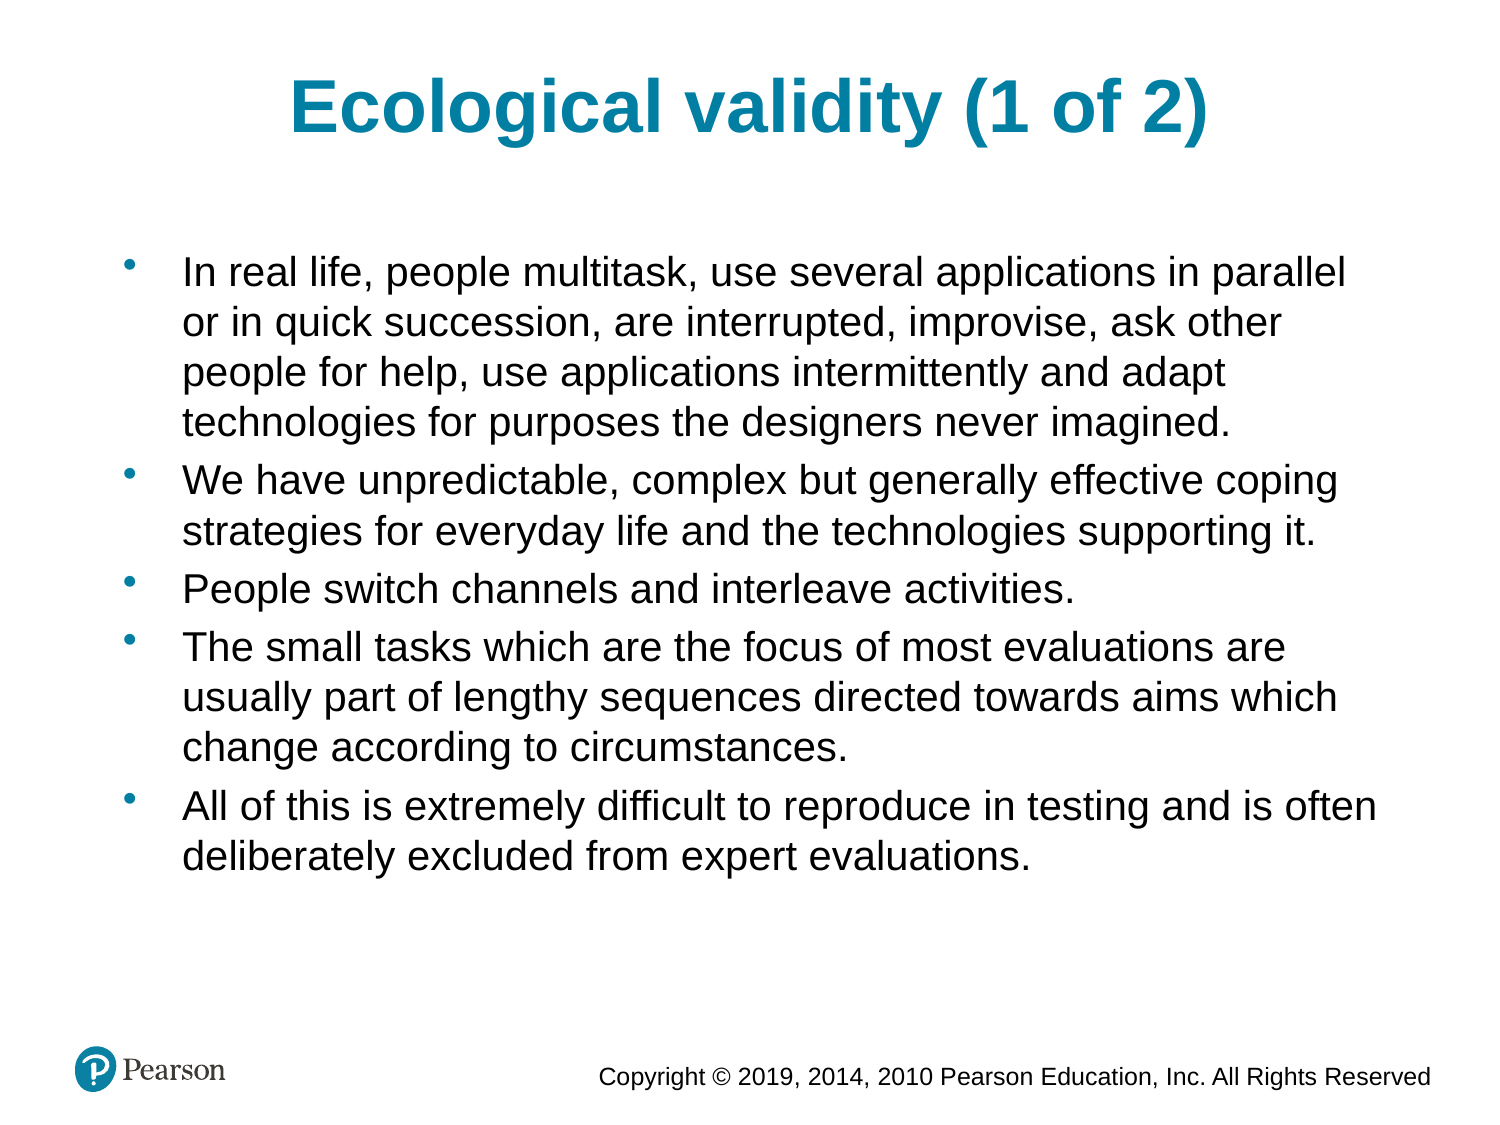

Ecological validity (1 of 2)
In real life, people multitask, use several applications in parallel or in quick succession, are interrupted, improvise, ask other people for help, use applications intermittently and adapt technologies for purposes the designers never imagined.
We have unpredictable, complex but generally effective coping strategies for everyday life and the technologies supporting it.
People switch channels and interleave activities.
The small tasks which are the focus of most evaluations are usually part of lengthy sequences directed towards aims which change according to circumstances.
All of this is extremely difficult to reproduce in testing and is often deliberately excluded from expert evaluations.